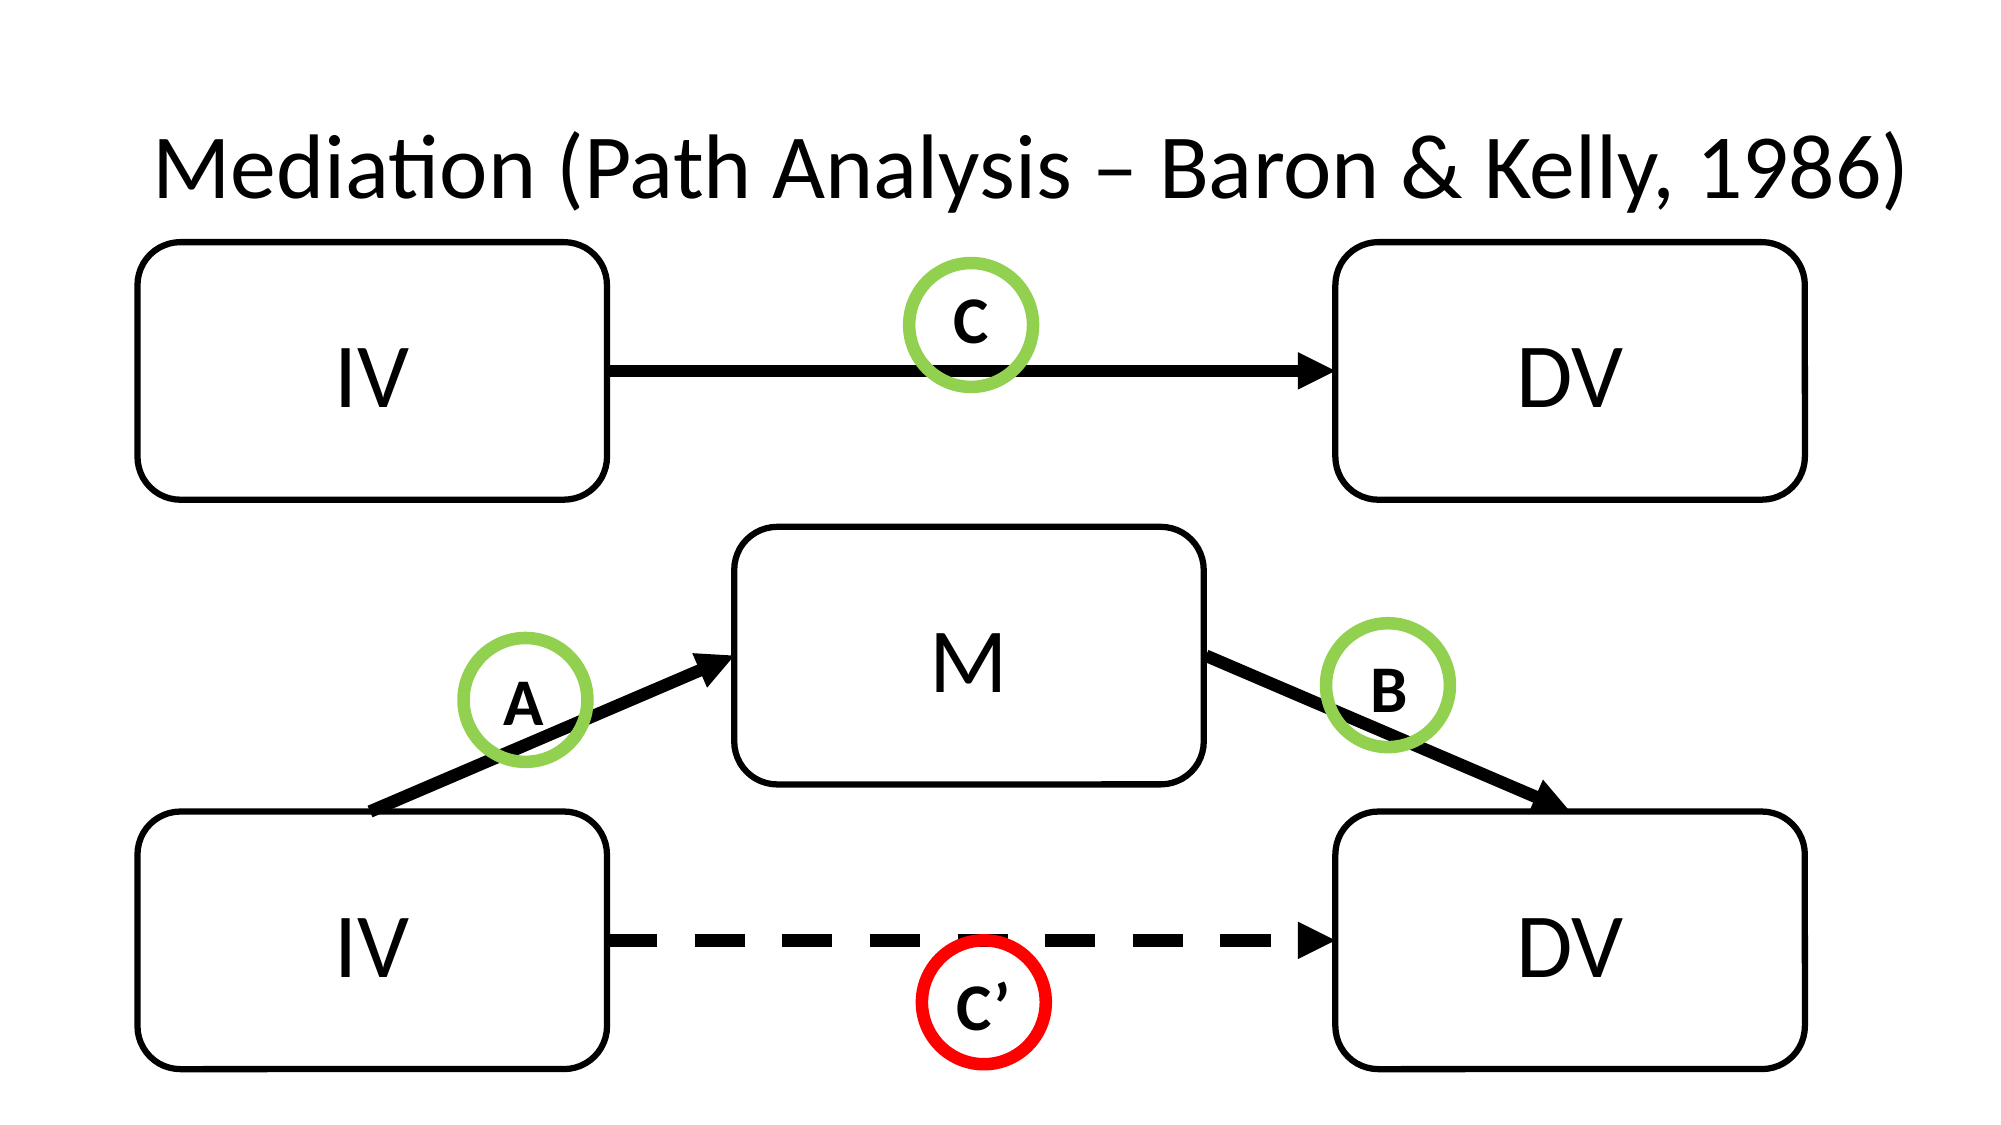

# Mediation (Path Analysis – Baron & Kelly, 1986)
IV
DV

C
M

B
A
IV
DV

C’